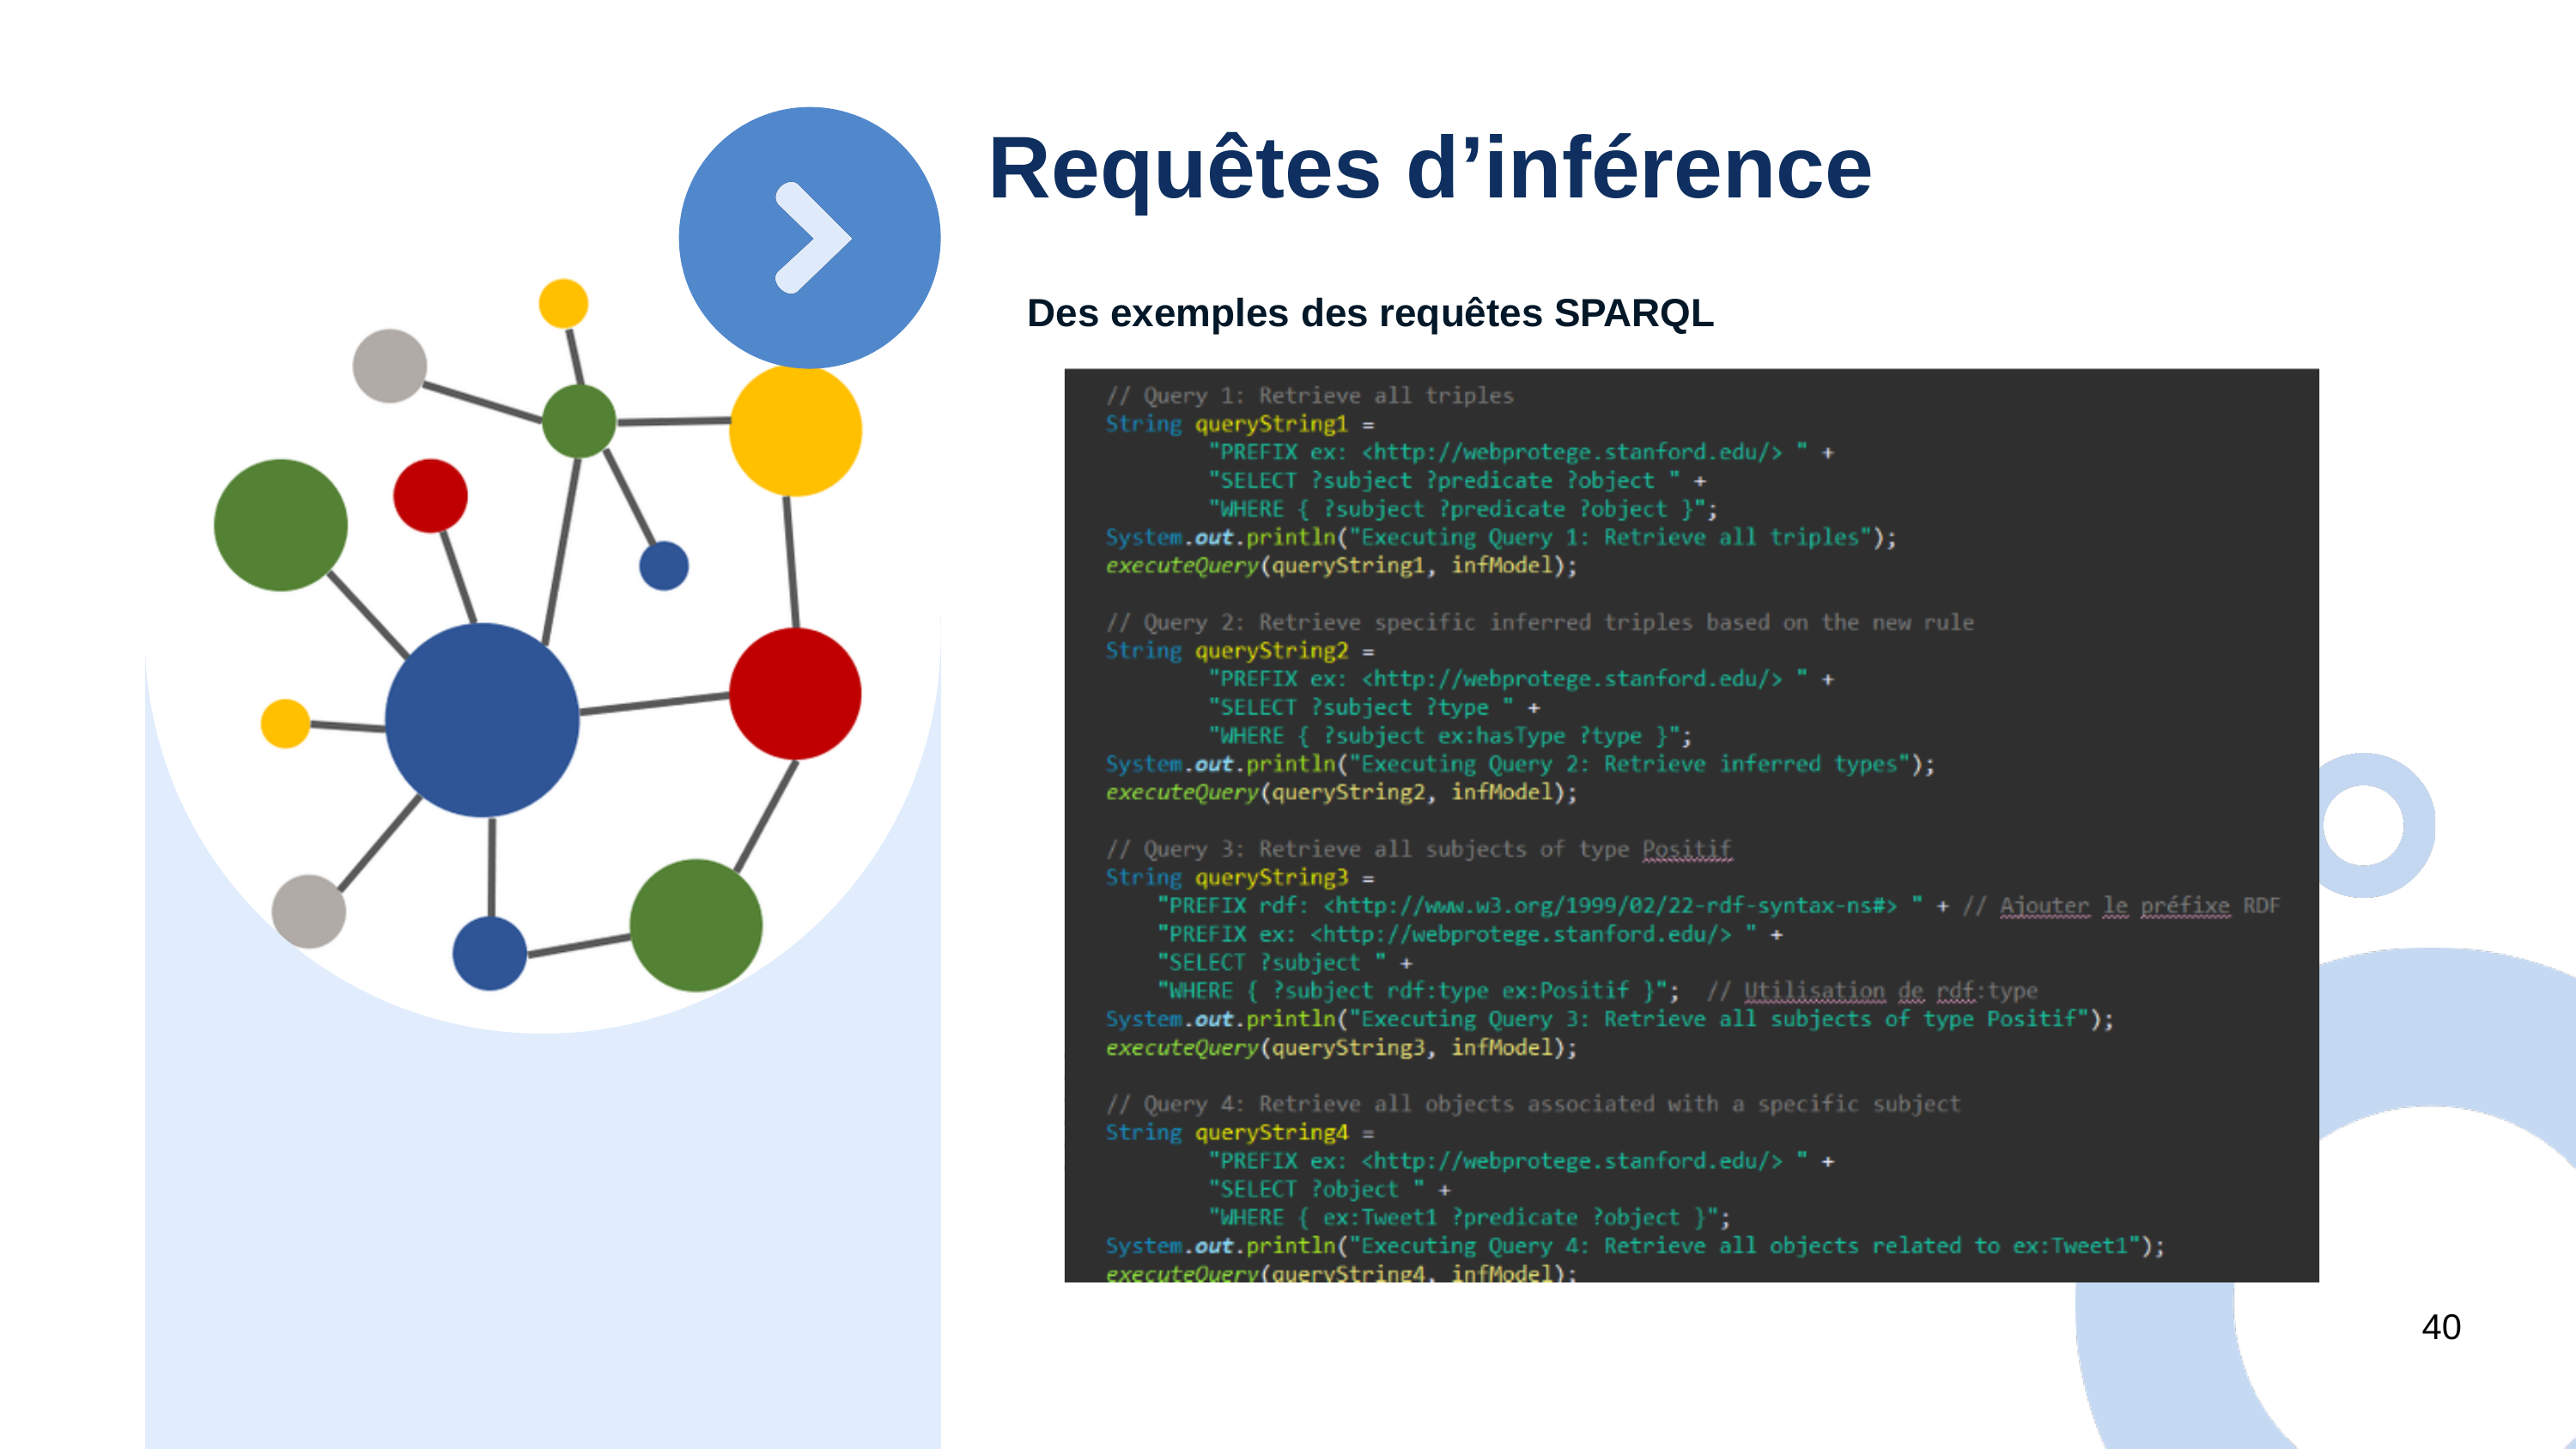

Requêtes d’inférence

 Des exemples des requêtes SPARQL

40